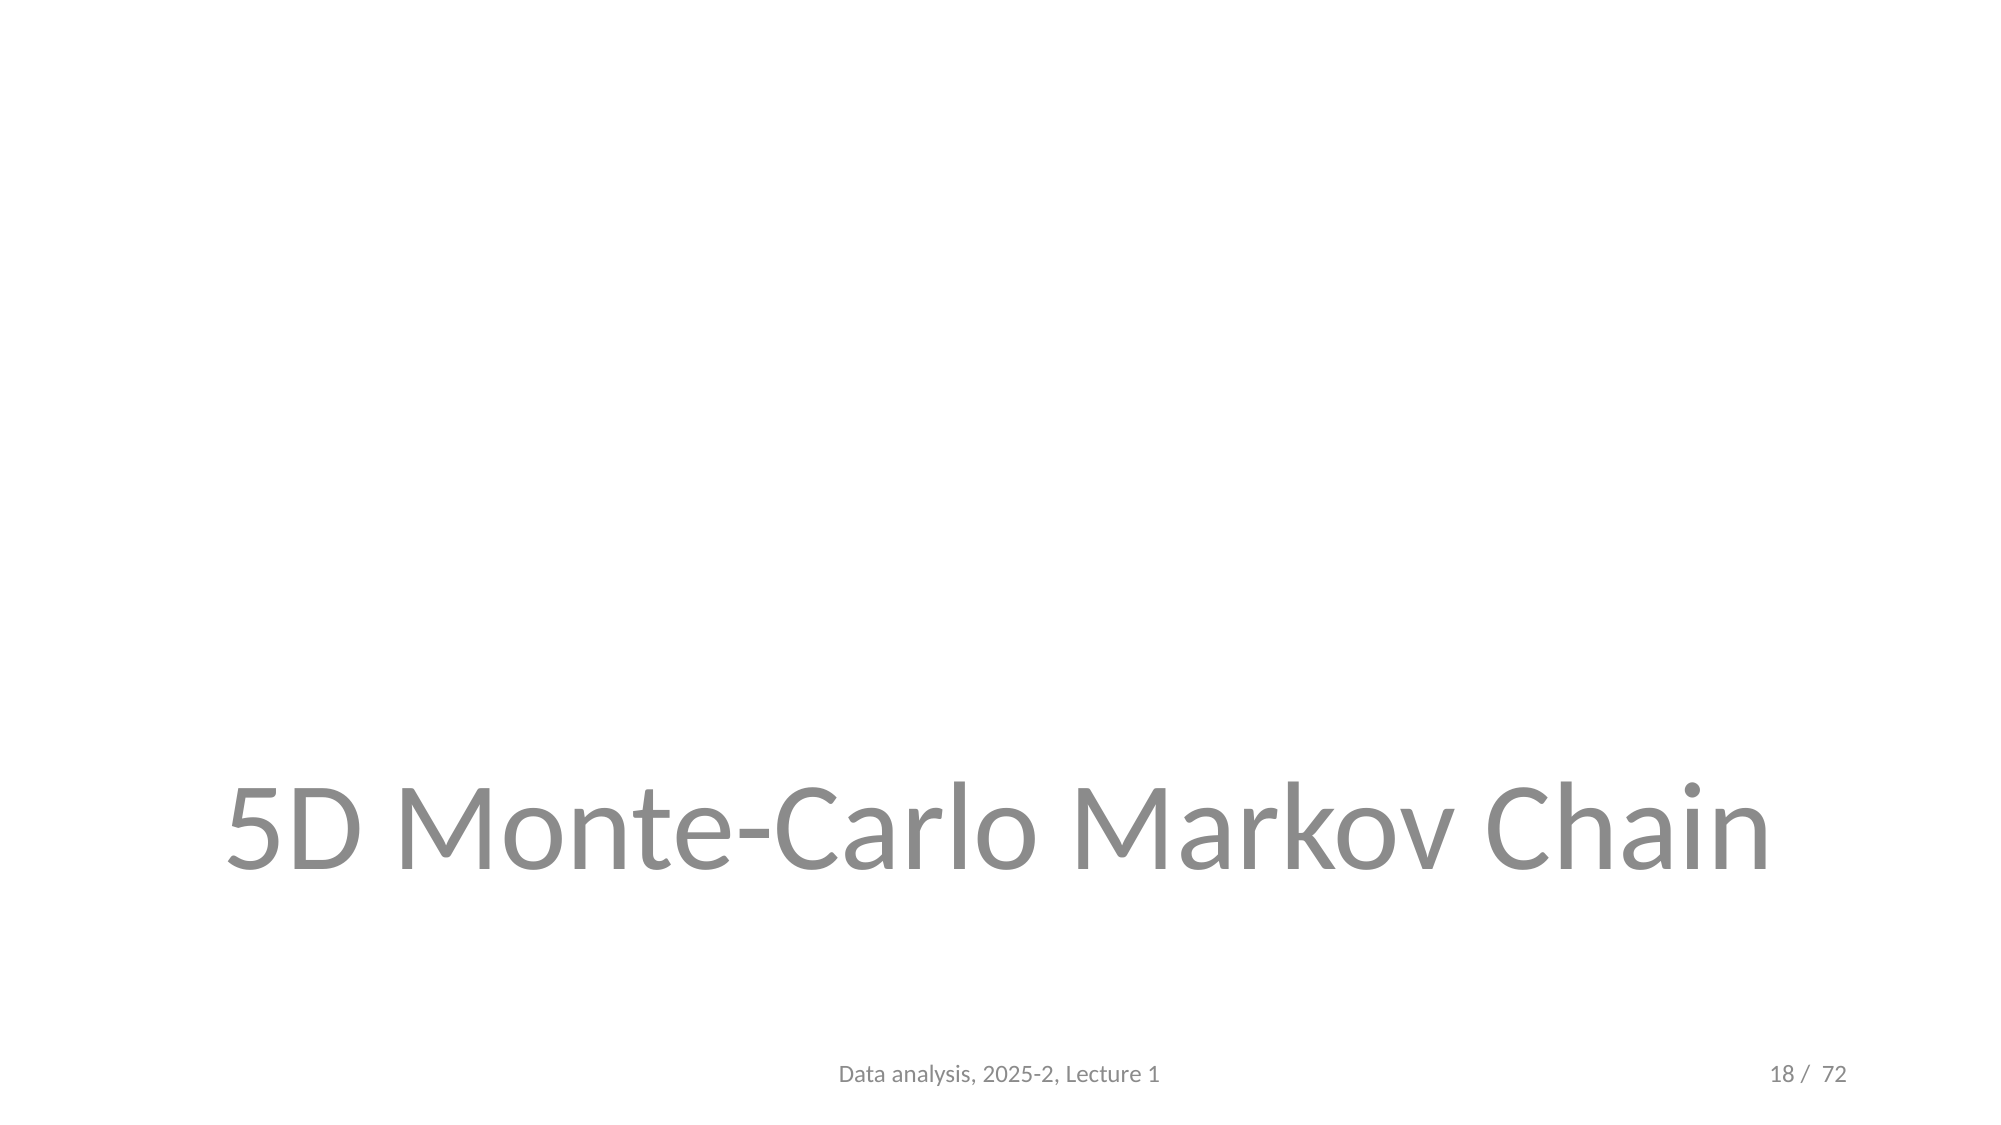

#
5D Monte-Carlo Markov Chain
Data analysis, 2025-2, Lecture 1
18 /  72